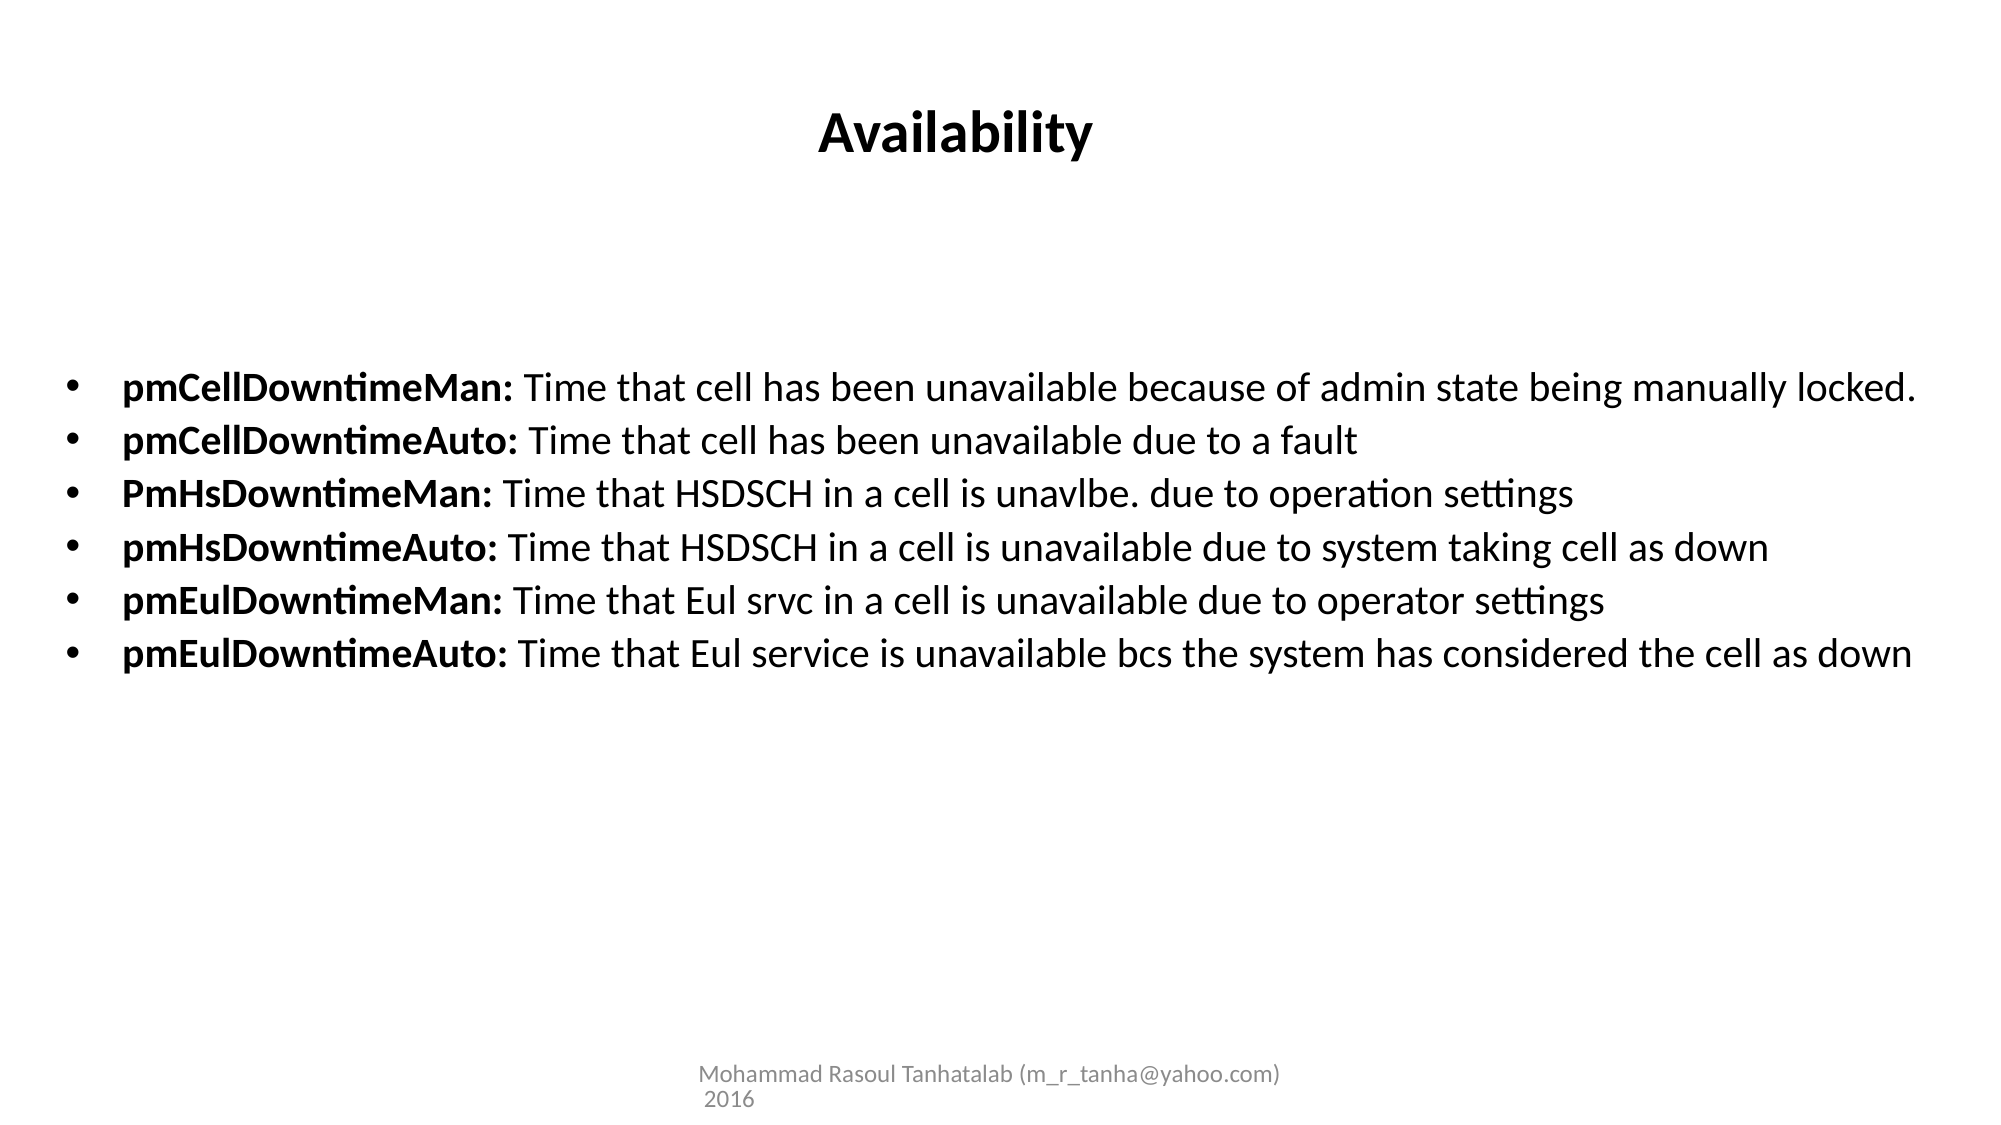

# Availability

pmCellDowntimeMan: Time that cell has been unavailable because of admin state being manually locked.
pmCellDowntimeAuto: Time that cell has been unavailable due to a fault
PmHsDowntimeMan: Time that HSDSCH in a cell is unavlbe. due to operation settings
pmHsDowntimeAuto: Time that HSDSCH in a cell is unavailable due to system taking cell as down
pmEulDowntimeMan: Time that Eul srvc in a cell is unavailable due to operator settings
pmEulDowntimeAuto: Time that Eul service is unavailable bcs the system has considered the cell as down
Mohammad Rasoul Tanhatalab (m_r_tanha@yahoo.com)    2016